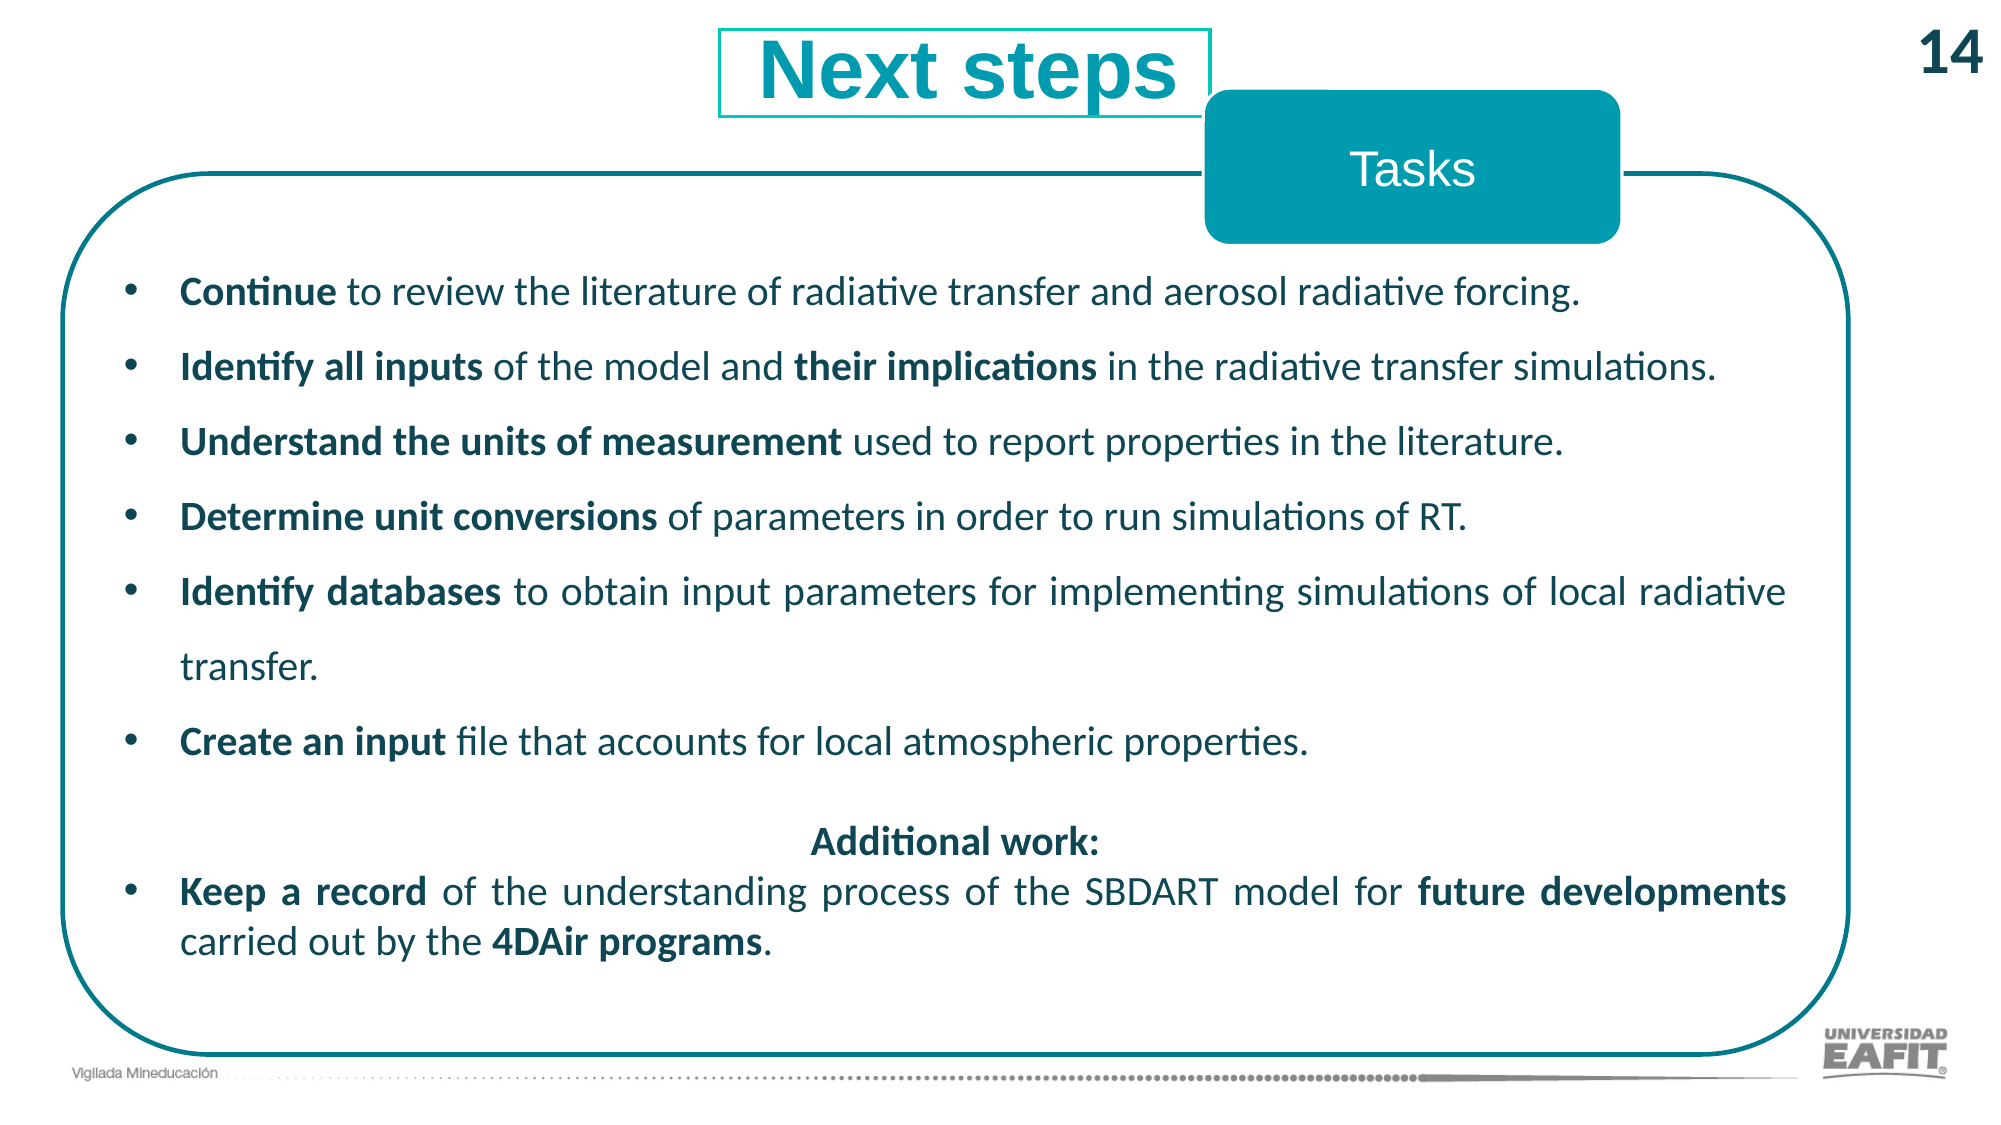

14

 Next steps
Tasks

Continue to review the literature of radiative transfer and aerosol radiative forcing.
Identify all inputs of the model and their implications in the radiative transfer simulations.
Understand the units of measurement used to report properties in the literature.
Determine unit conversions of parameters in order to run simulations of RT.
Identify databases to obtain input parameters for implementing simulations of local radiative transfer.
Create an input file that accounts for local atmospheric properties.

Additional work:
Keep a record of the understanding process of the SBDART model for future developments carried out by the 4DAir programs.